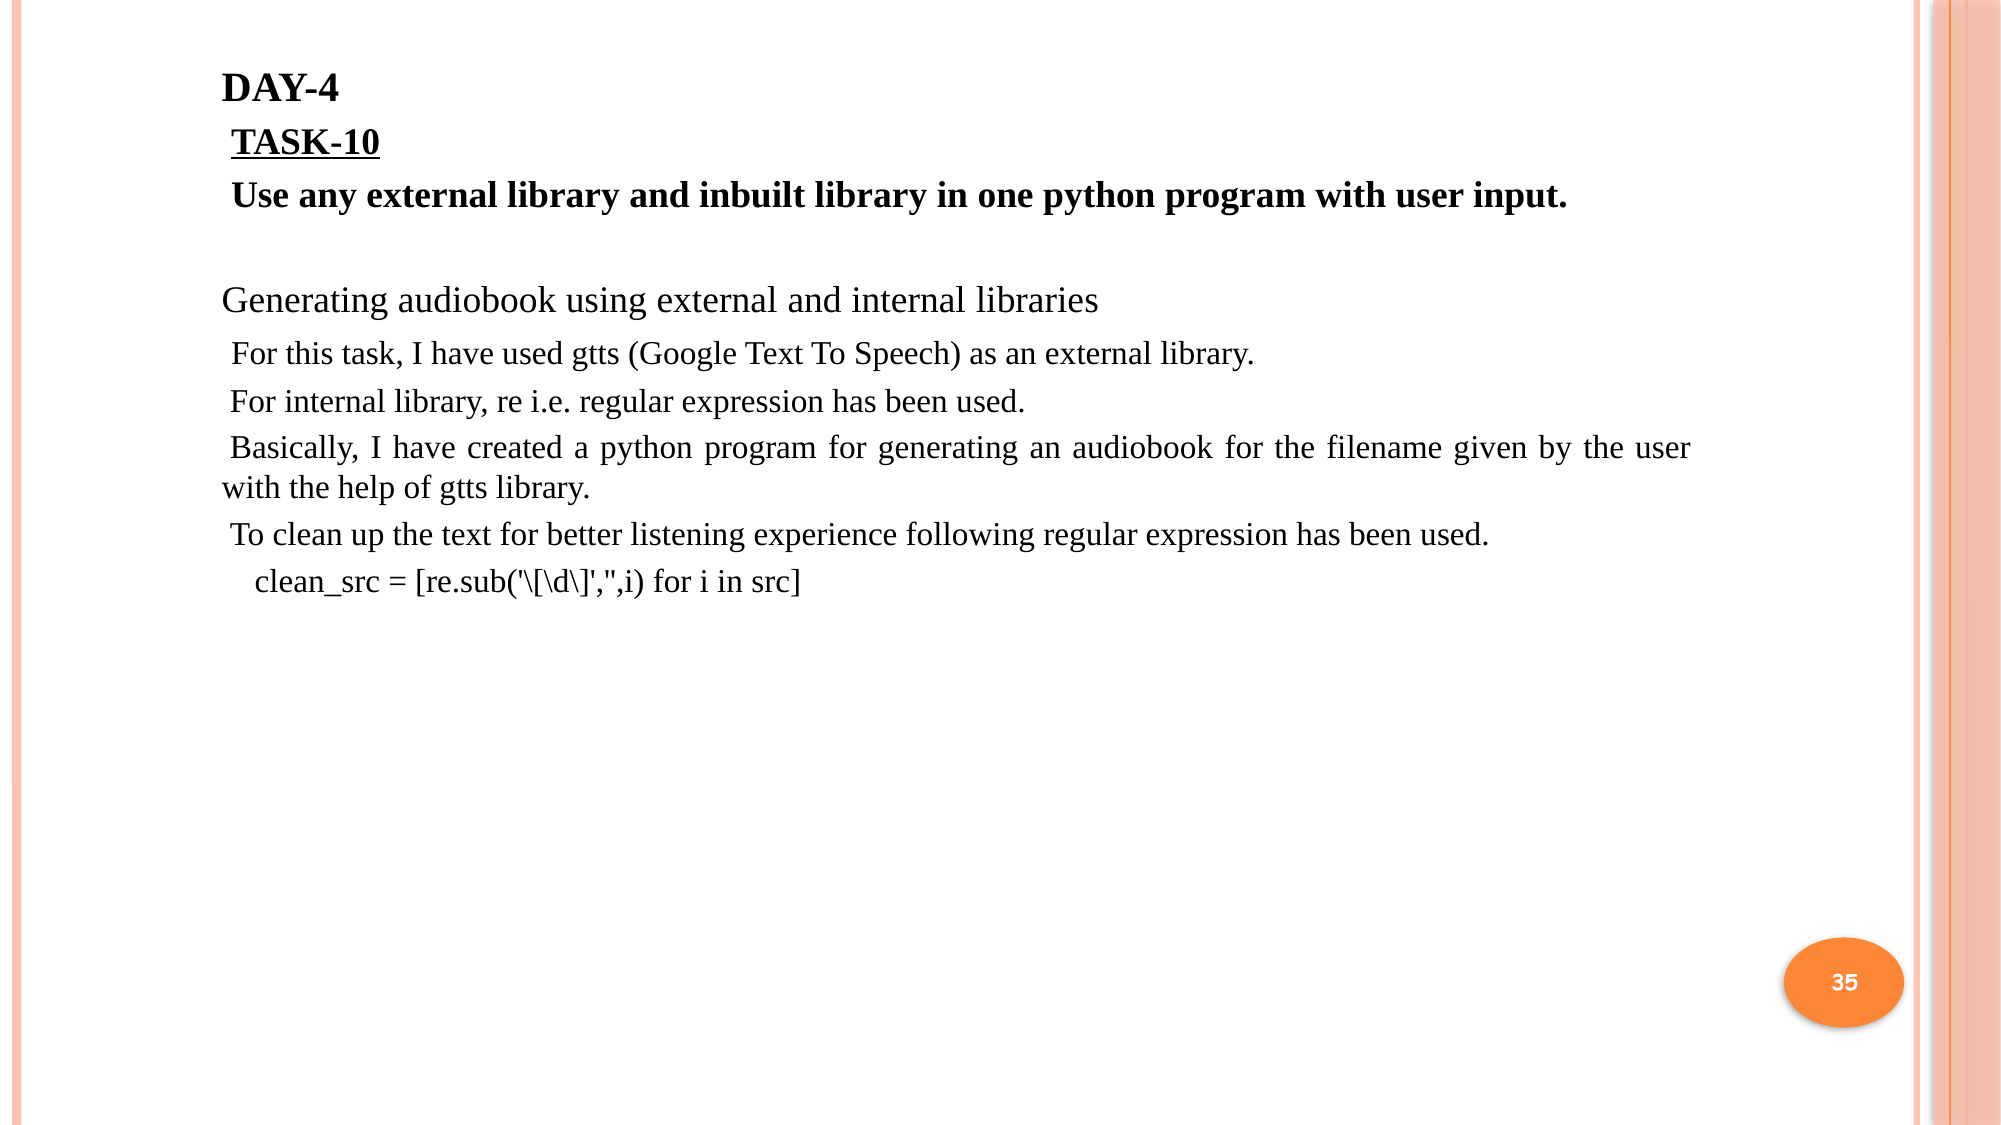

DAY-4
 TASK-10
 Use any external library and inbuilt library in one python program with user input.

Generating audiobook using external and internal libraries
 For this task, I have used gtts (Google Text To Speech) as an external library.
 For internal library, re i.e. regular expression has been used.
 Basically, I have created a python program for generating an audiobook for the filename given by the user with the help of gtts library.
 To clean up the text for better listening experience following regular expression has been used.
    clean_src = [re.sub('\[\d\]','',i) for i in src]

35